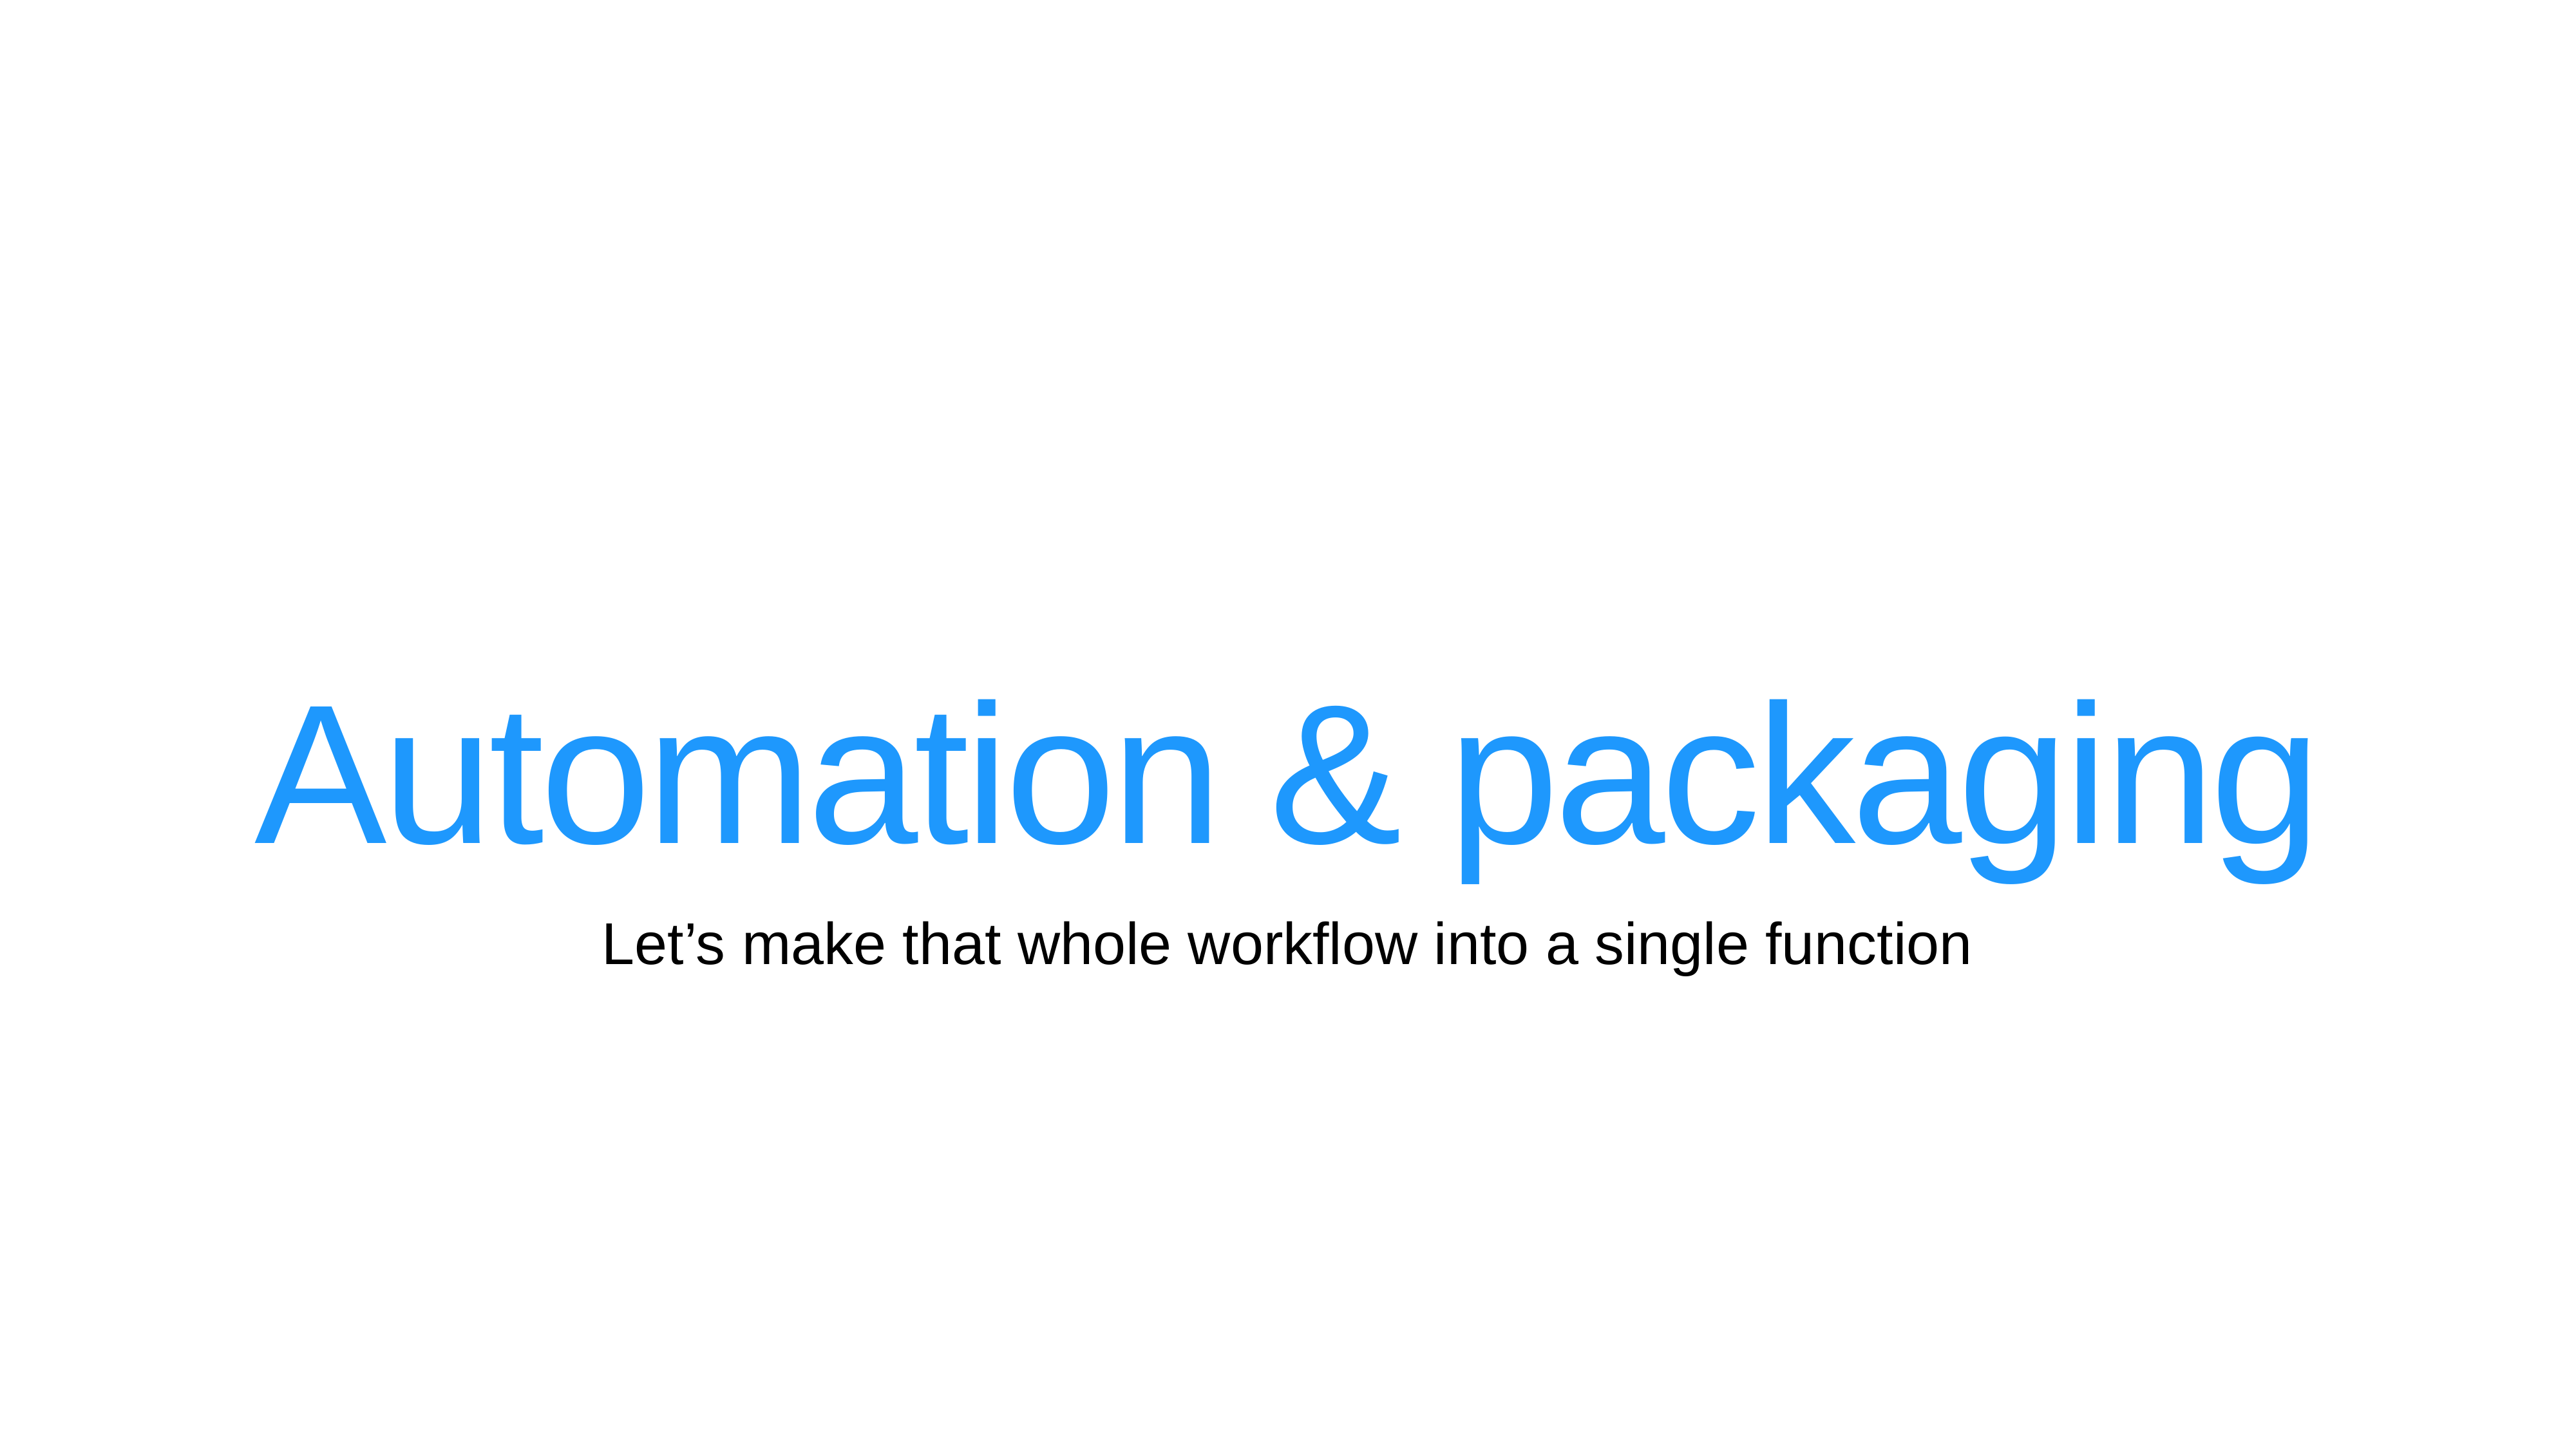

Automation & packaging
Let’s make that whole workflow into a single function